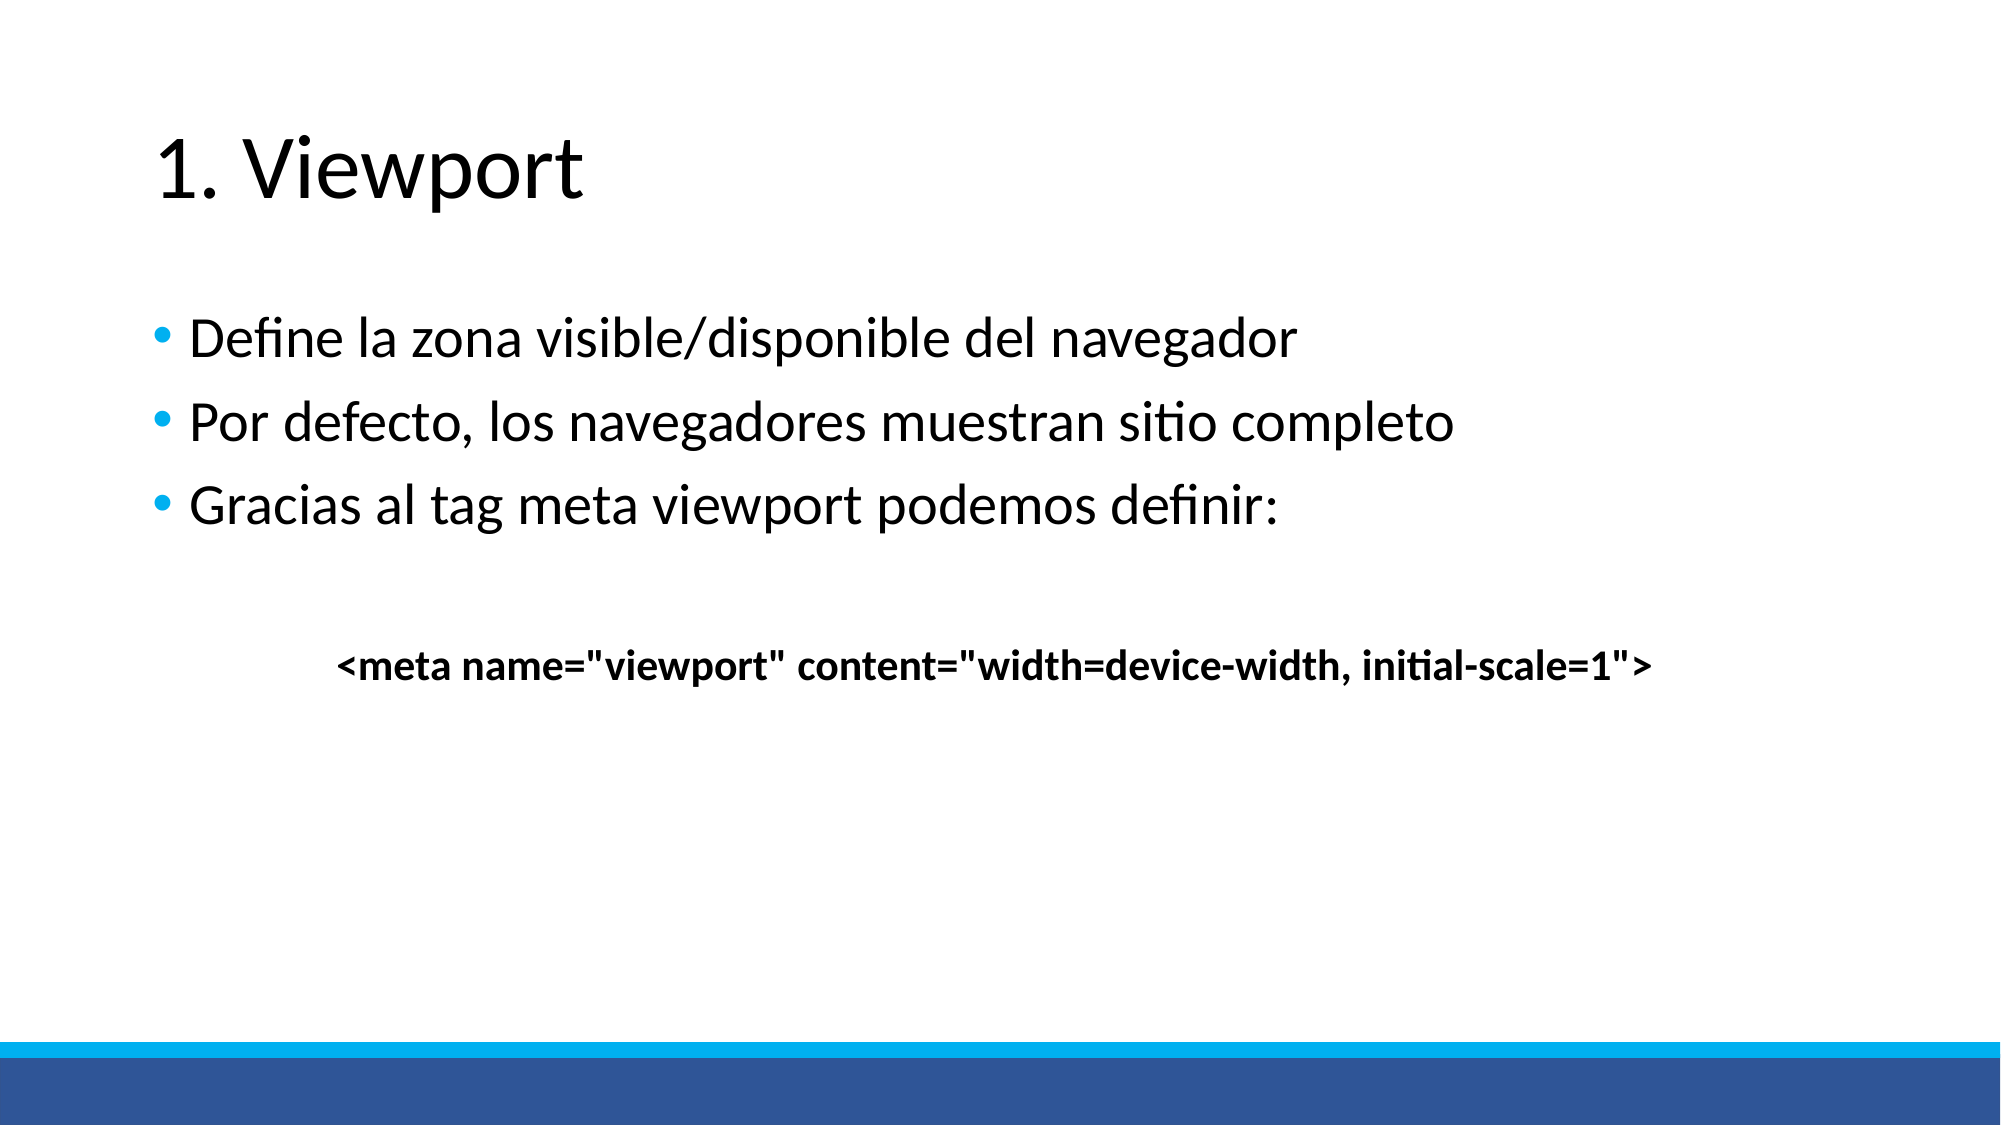

# 1. Viewport
Define la zona visible/disponible del navegador
Por defecto, los navegadores muestran sitio completo
Gracias al tag meta viewport podemos definir:

<meta name="viewport" content="width=device-width, initial-scale=1">